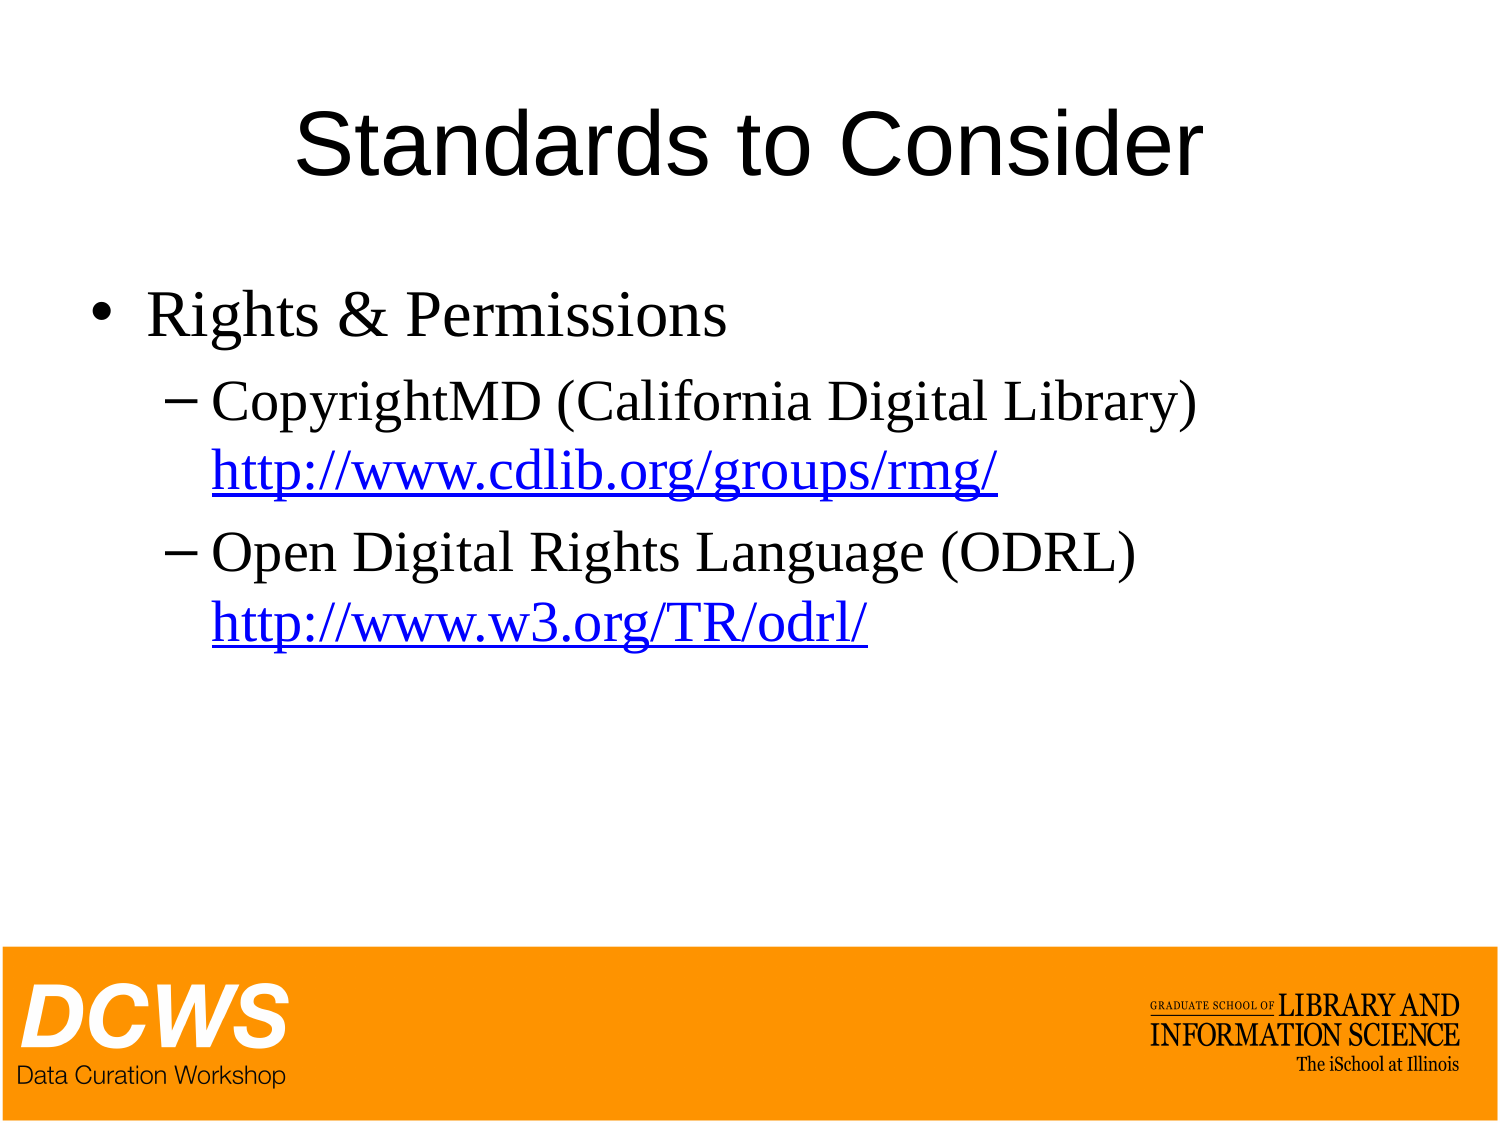

# Standards to Consider
Rights & Permissions
CopyrightMD (California Digital Library) http://www.cdlib.org/groups/rmg/
Open Digital Rights Language (ODRL) http://www.w3.org/TR/odrl/